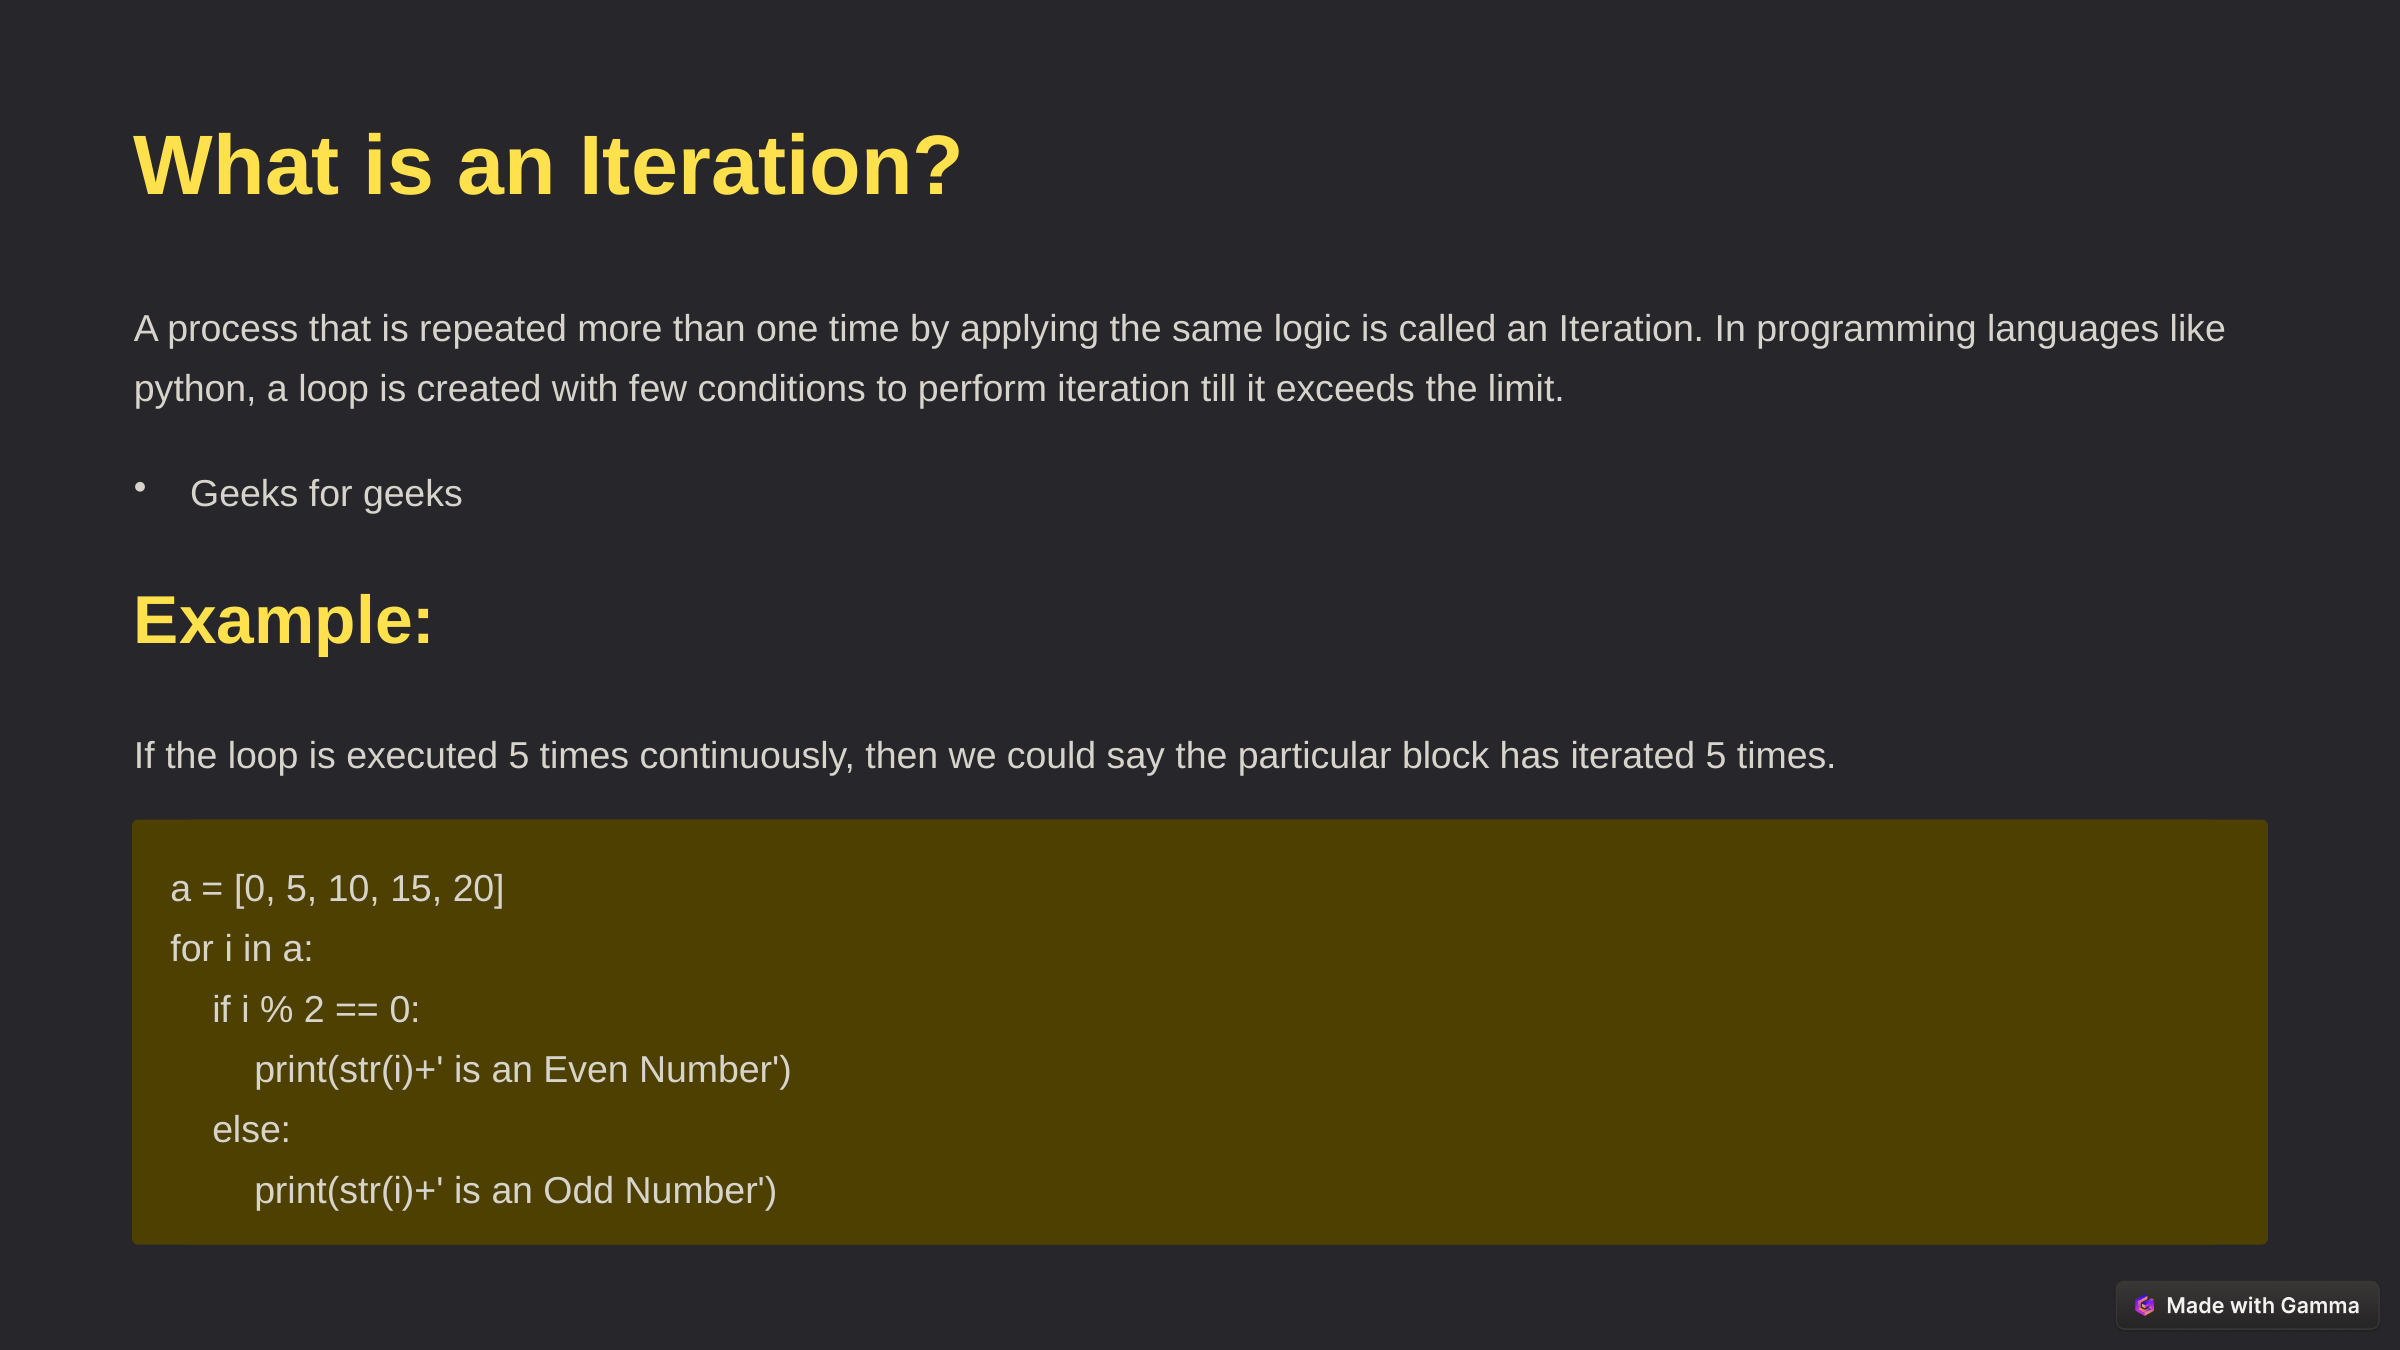

What is an Iteration?
A process that is repeated more than one time by applying the same logic is called an Iteration. In programming languages like python, a loop is created with few conditions to perform iteration till it exceeds the limit.
Geeks for geeks
Example:
If the loop is executed 5 times continuously, then we could say the particular block has iterated 5 times.

a = [0, 5, 10, 15, 20]
for i in a:
    if i % 2 == 0:
        print(str(i)+' is an Even Number')
    else:
        print(str(i)+' is an Odd Number')